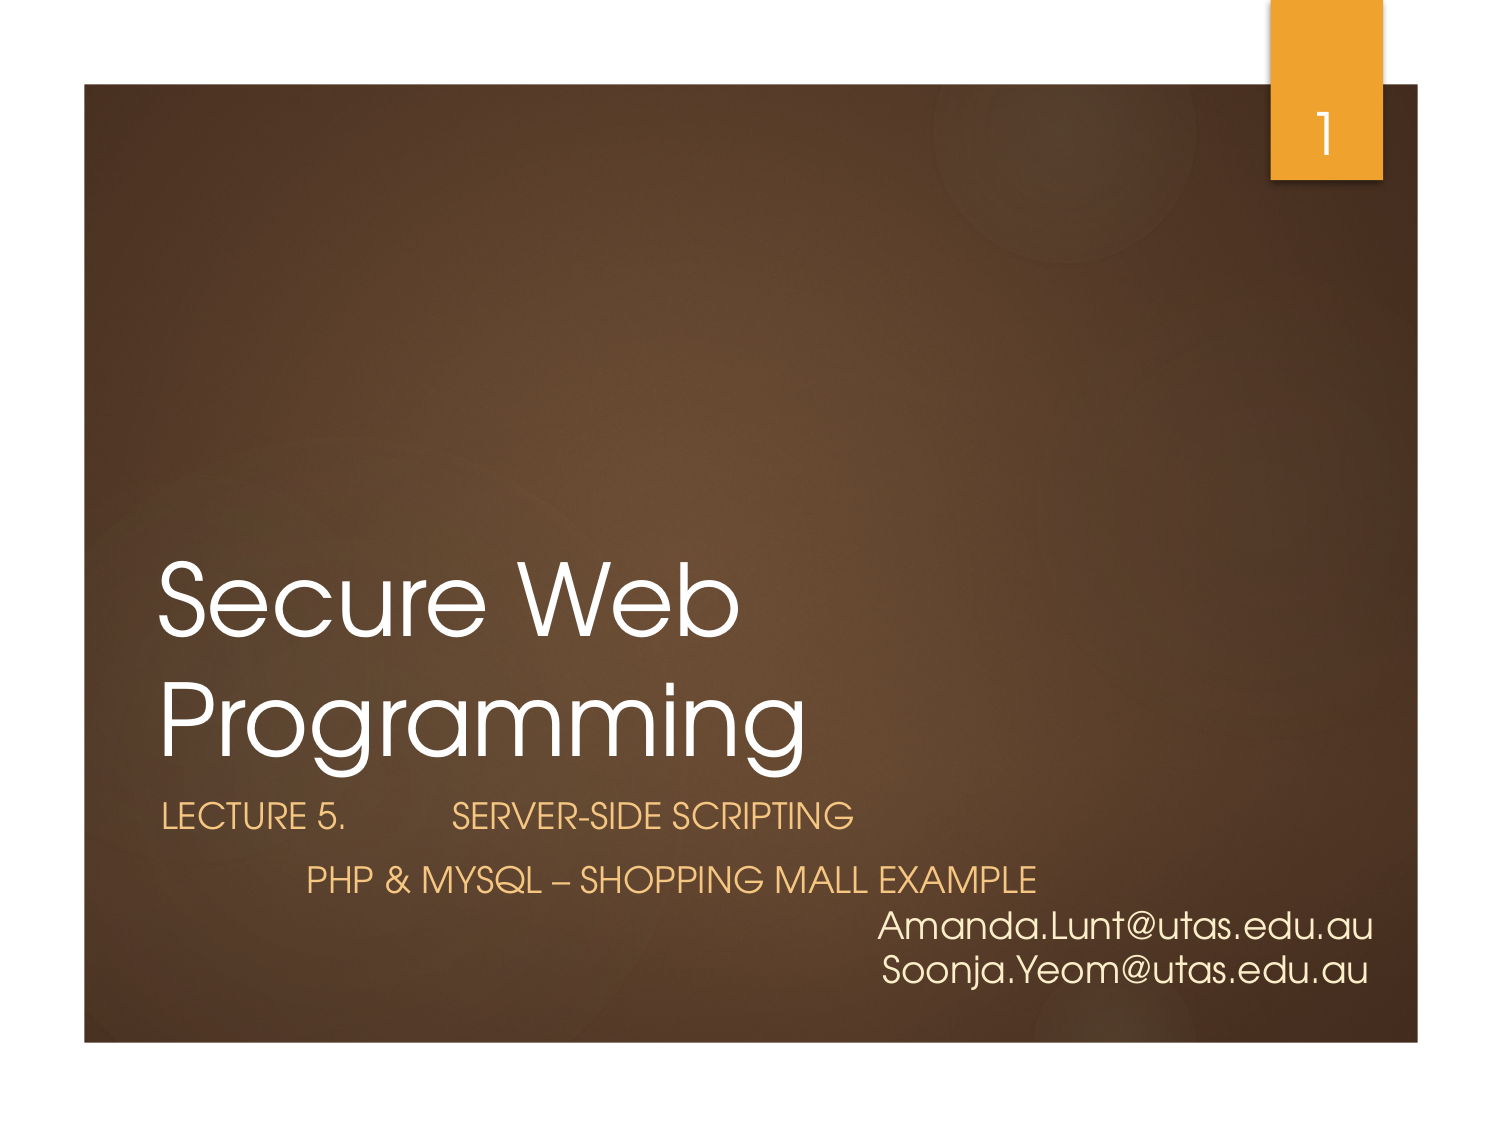

1
# Secure Web Programming

Lecture 5.	Server-side Scripting
			PHP & mysql – shopping mall example
Amanda.Lunt@utas.edu.au
Soonja.Yeom@utas.edu.au